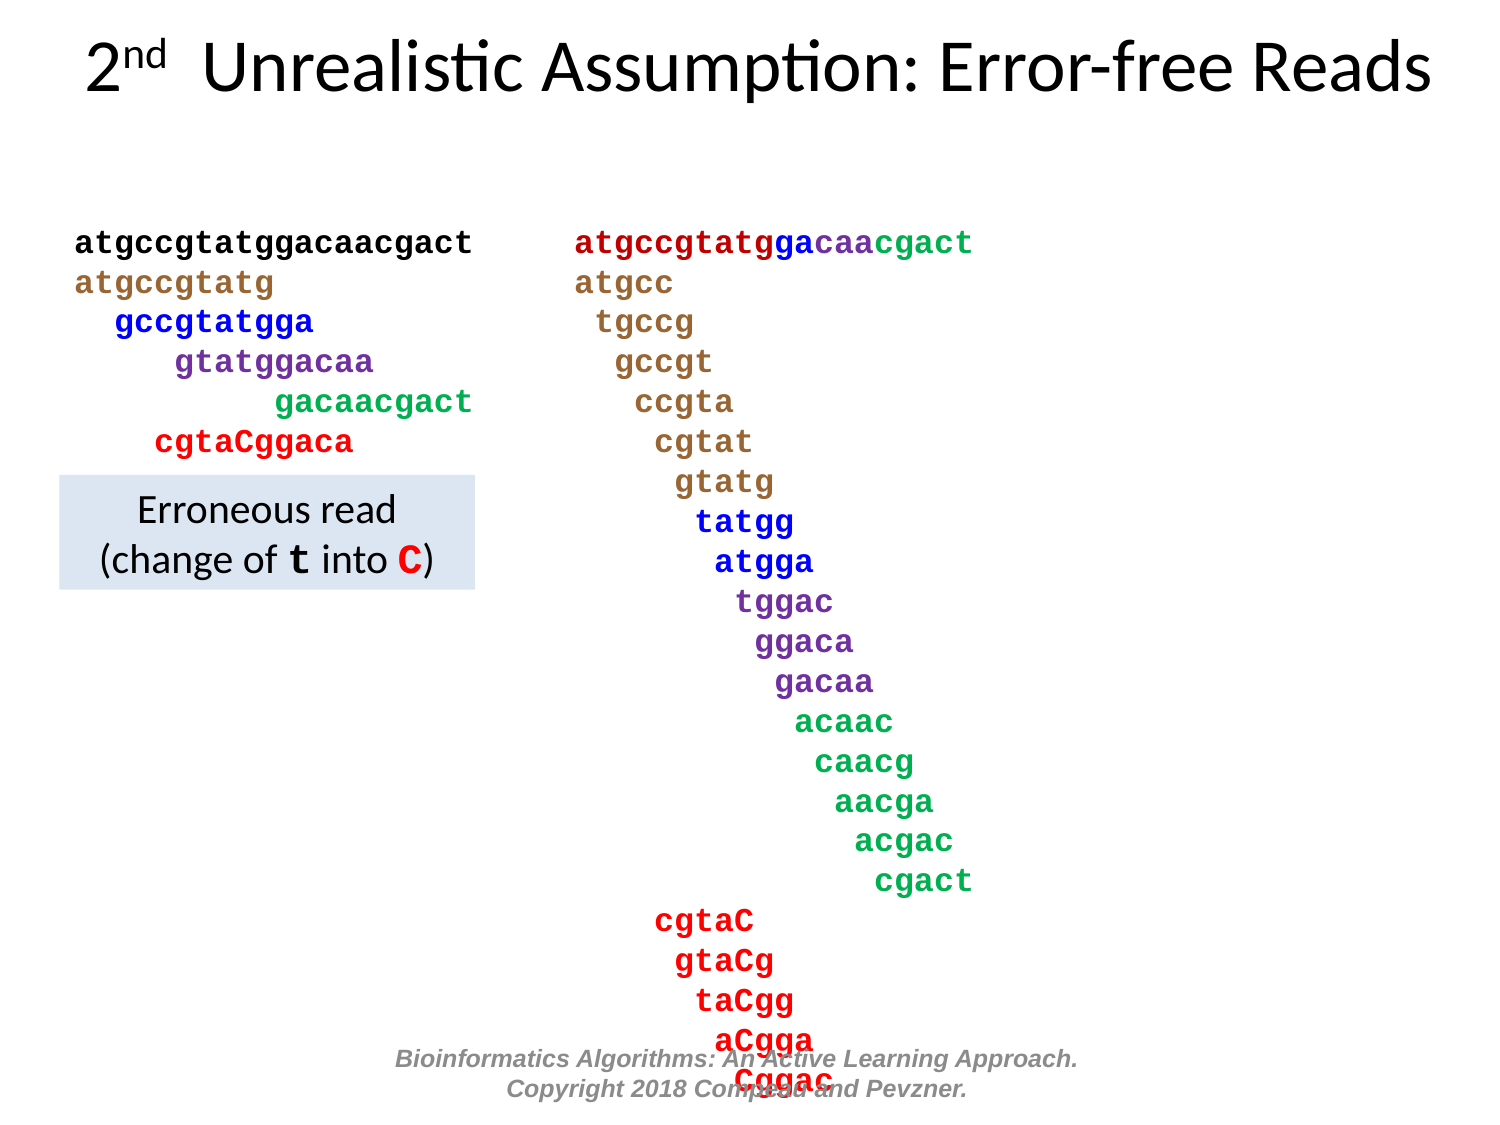

2nd  Unrealistic Assumption: Error-free Reads
atgccgtatggacaacgact     atgccgtatggacaacgact
atgccgtatg               atgcc
  gccgtatgga              tgccg
     gtatggacaa            gccgt
          gacaacgact        ccgta
    cgtaCggaca               cgtat
                              gtatg
                               tatgg
                                atgga
                                 tggac
                                  ggaca
                                   gacaa
                                    acaac
                                     caacg
                                      aacga
                                       acgac
                                        cgact
                             cgtaC
                              gtaCg
                               taCgg
                                aCgga
                                 Cggac

Erroneous read (change of t into C)
Bioinformatics Algorithms: An Active Learning Approach.
Copyright 2018 Compeau and Pevzner.